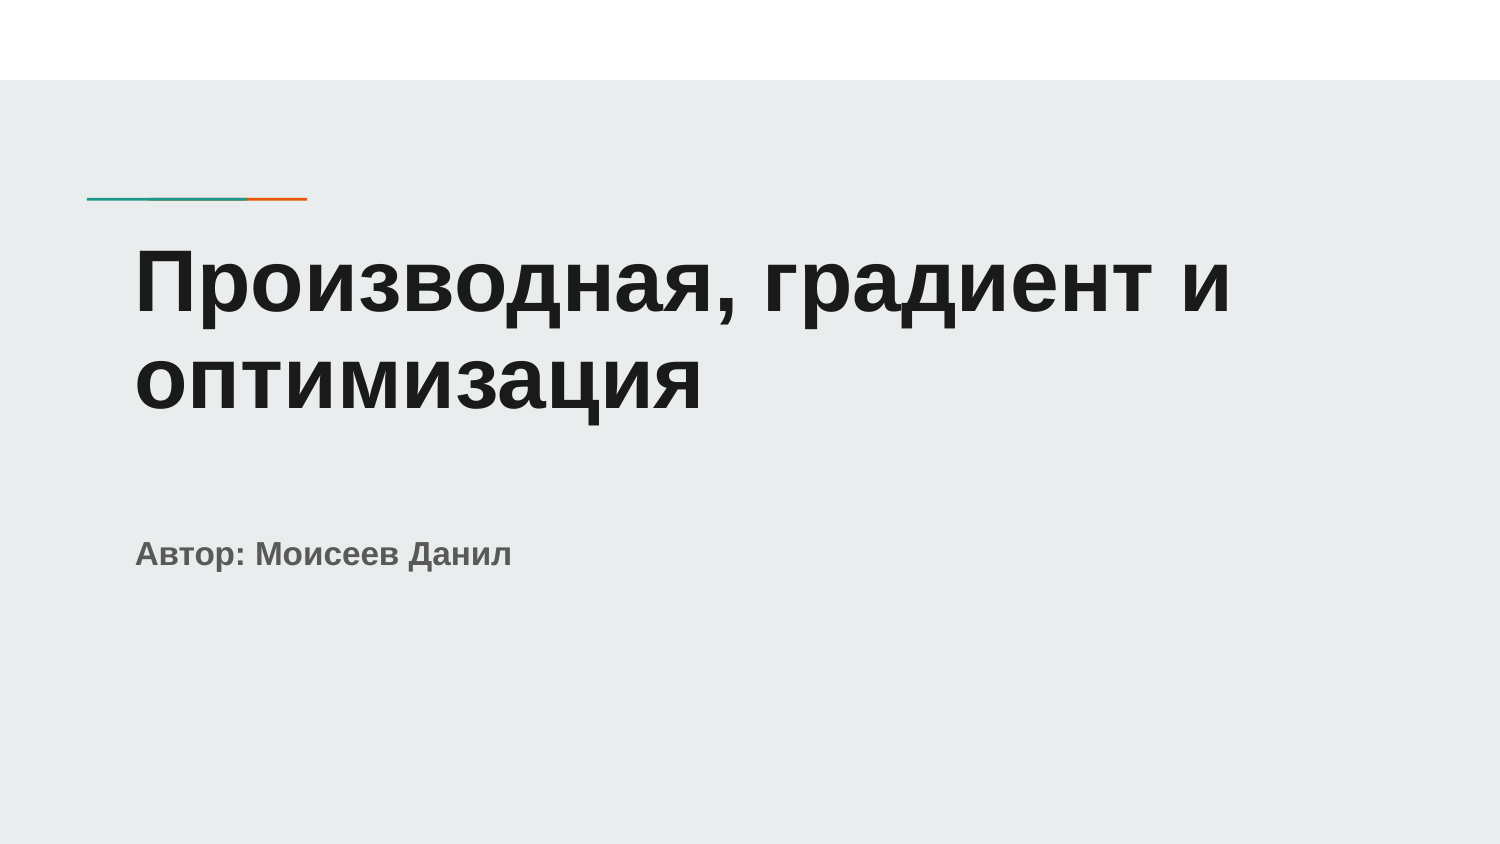

# Производная, градиент и оптимизация
Автор: Моисеев Данил